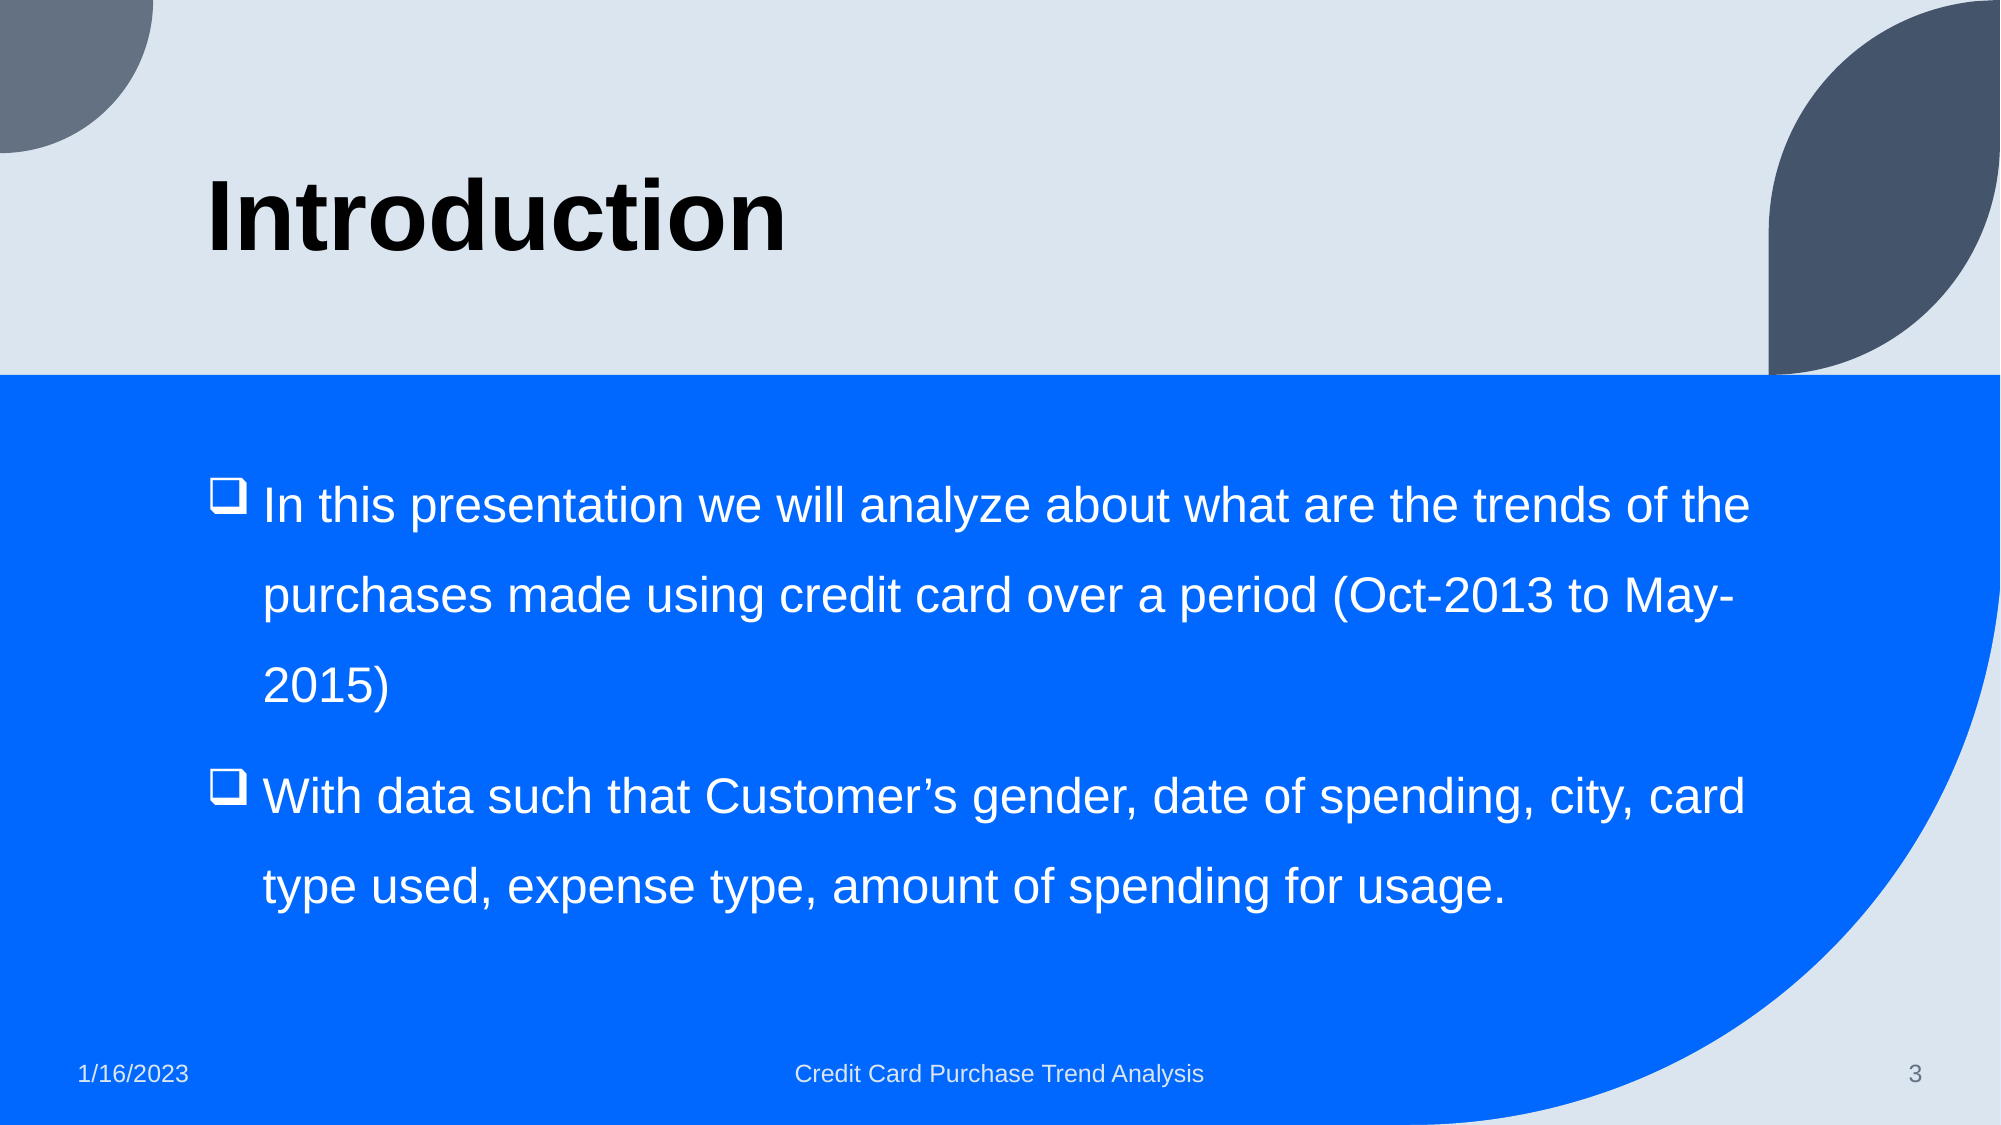

# Introduction
In this presentation we will analyze about what are the trends of the purchases made using credit card over a period (Oct-2013 to May-2015)
With data such that Customer’s gender, date of spending, city, card type used, expense type, amount of spending for usage.
1/16/2023
Credit Card Purchase Trend Analysis
3